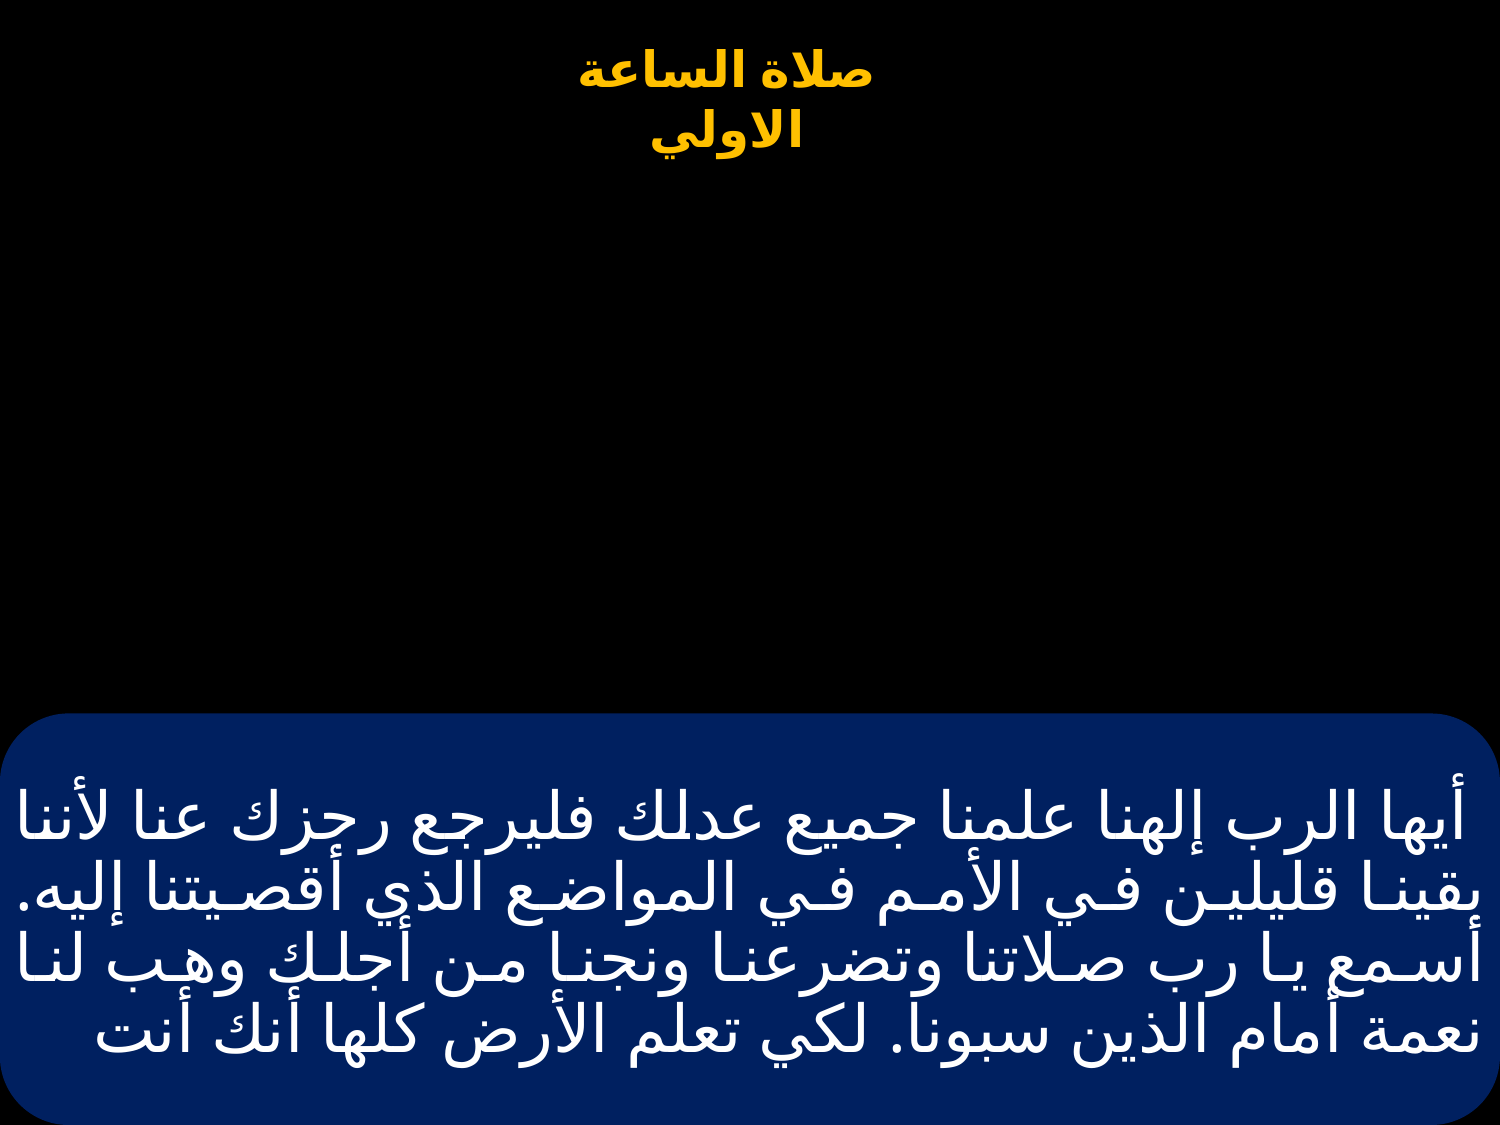

# أيها الرب إلهنا علمنا جميع عدلك فليرجع رجزك عنا لأننا بقينا قليلين في الأمم في المواضع الذي أقصيتنا إليه. أسمع يا رب صلاتنا وتضرعنا ونجنا من أجلك وهب لنا نعمة أمام الذين سبونا. لكي تعلم الأرض كلها أنك أنت